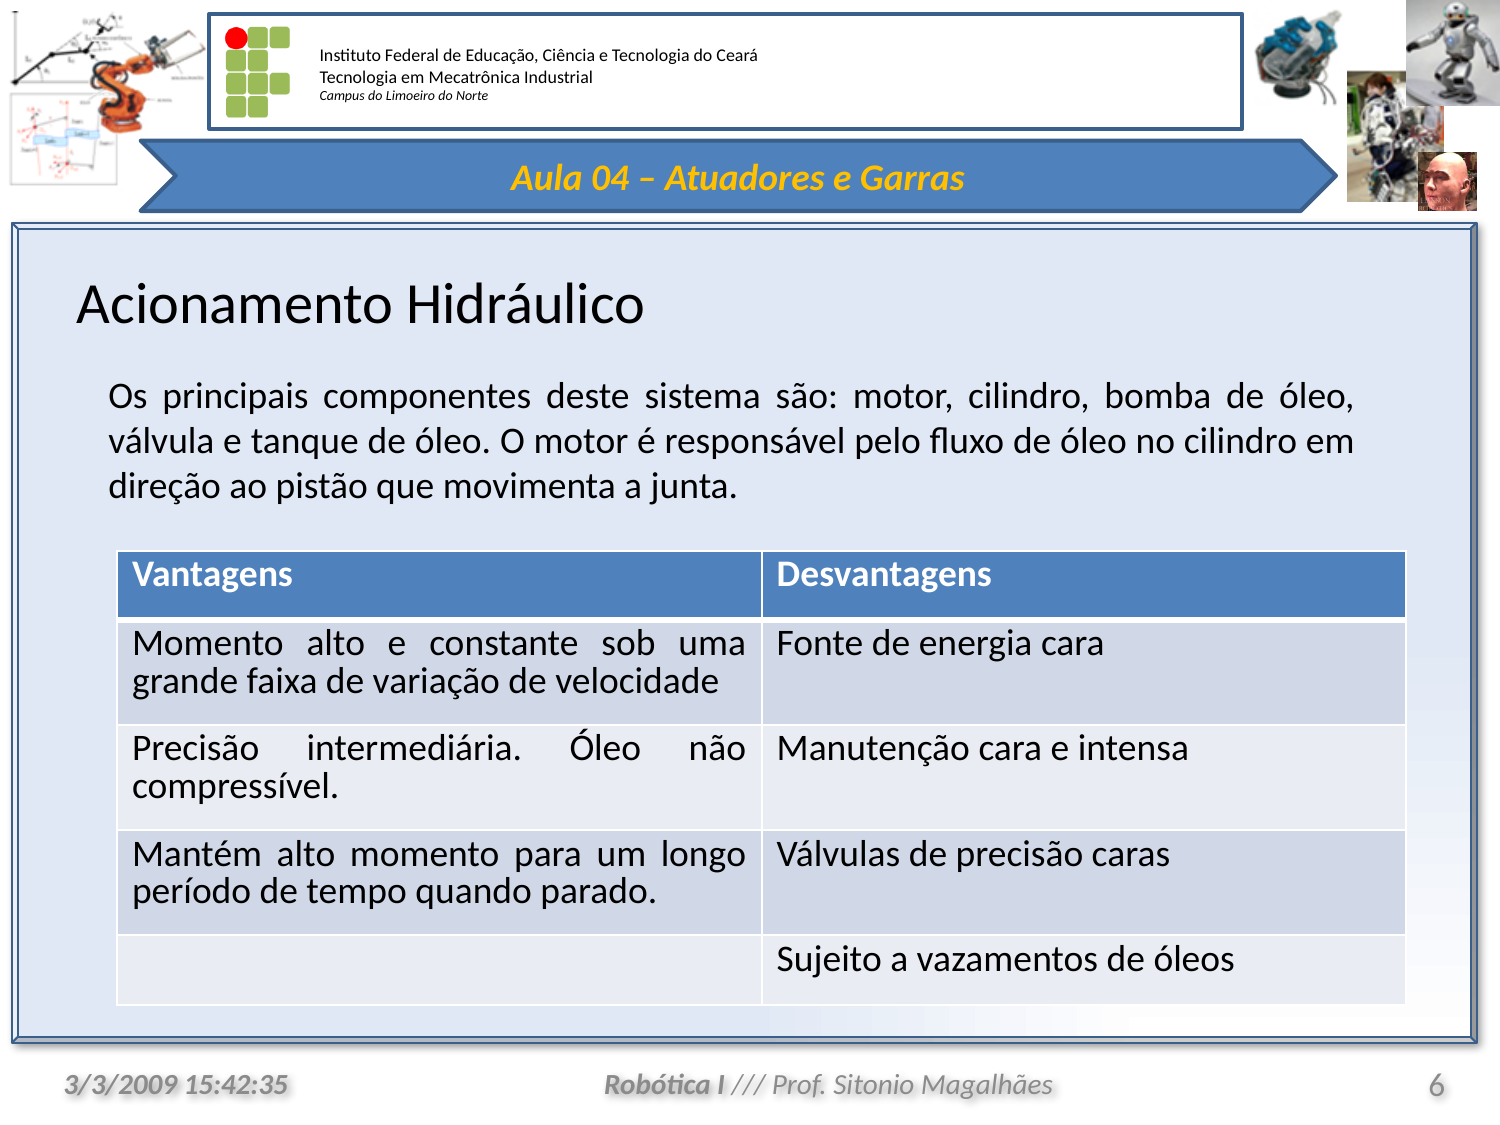

Acionamento Hidráulico
Os principais componentes deste sistema são: motor, cilindro, bomba de óleo, válvula e tanque de óleo. O motor é responsável pelo fluxo de óleo no cilindro em direção ao pistão que movimenta a junta.
| Vantagens | Desvantagens |
| --- | --- |
| Momento alto e constante sob uma grande faixa de variação de velocidade | Fonte de energia cara |
| Precisão intermediária. Óleo não compressível. | Manutenção cara e intensa |
| Mantém alto momento para um longo período de tempo quando parado. | Válvulas de precisão caras |
|  | Sujeito a vazamentos de óleos |
3/3/2009 15:42:35
Robótica I /// Prof. Sitonio Magalhães
6